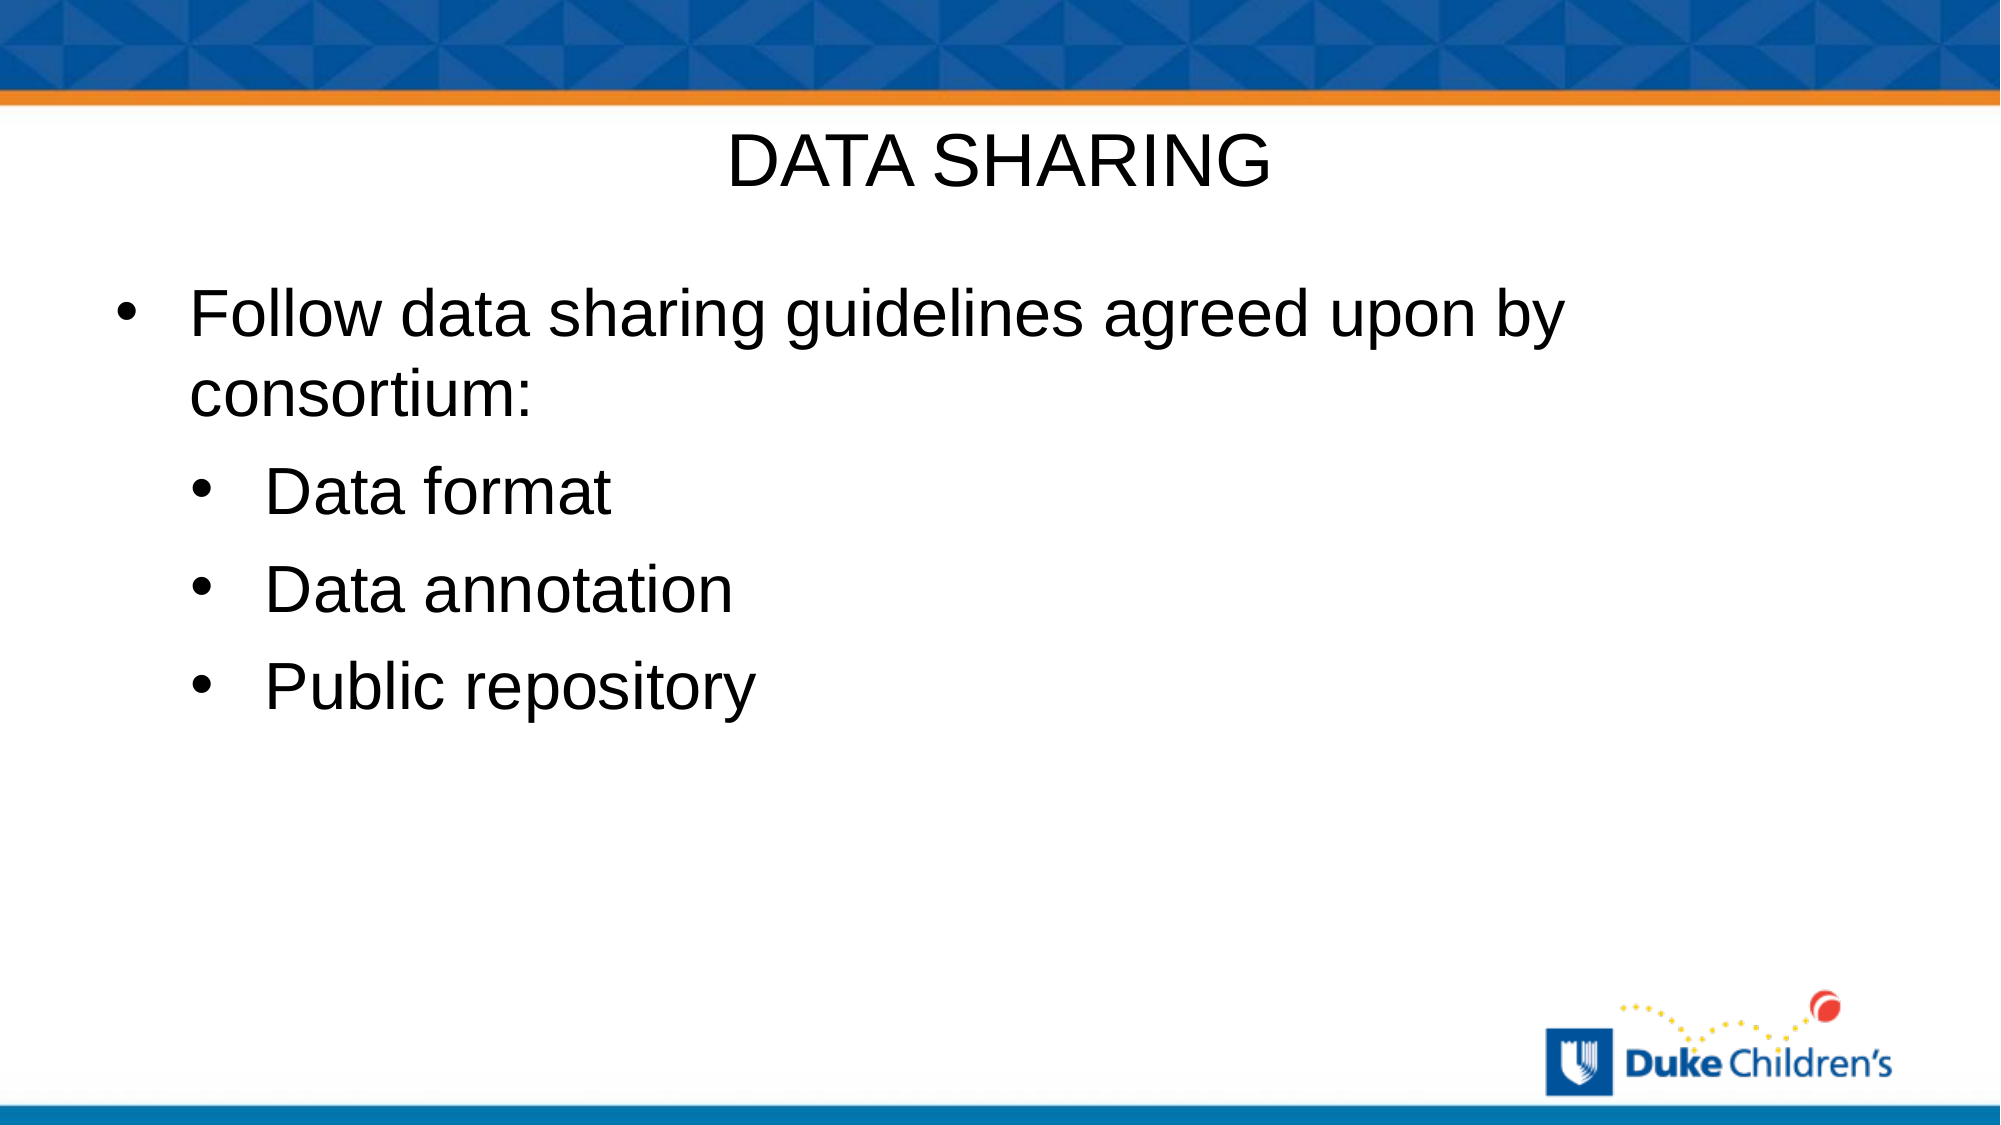

# DATA SHARING
Follow data sharing guidelines agreed upon by consortium:
Data format
Data annotation
Public repository